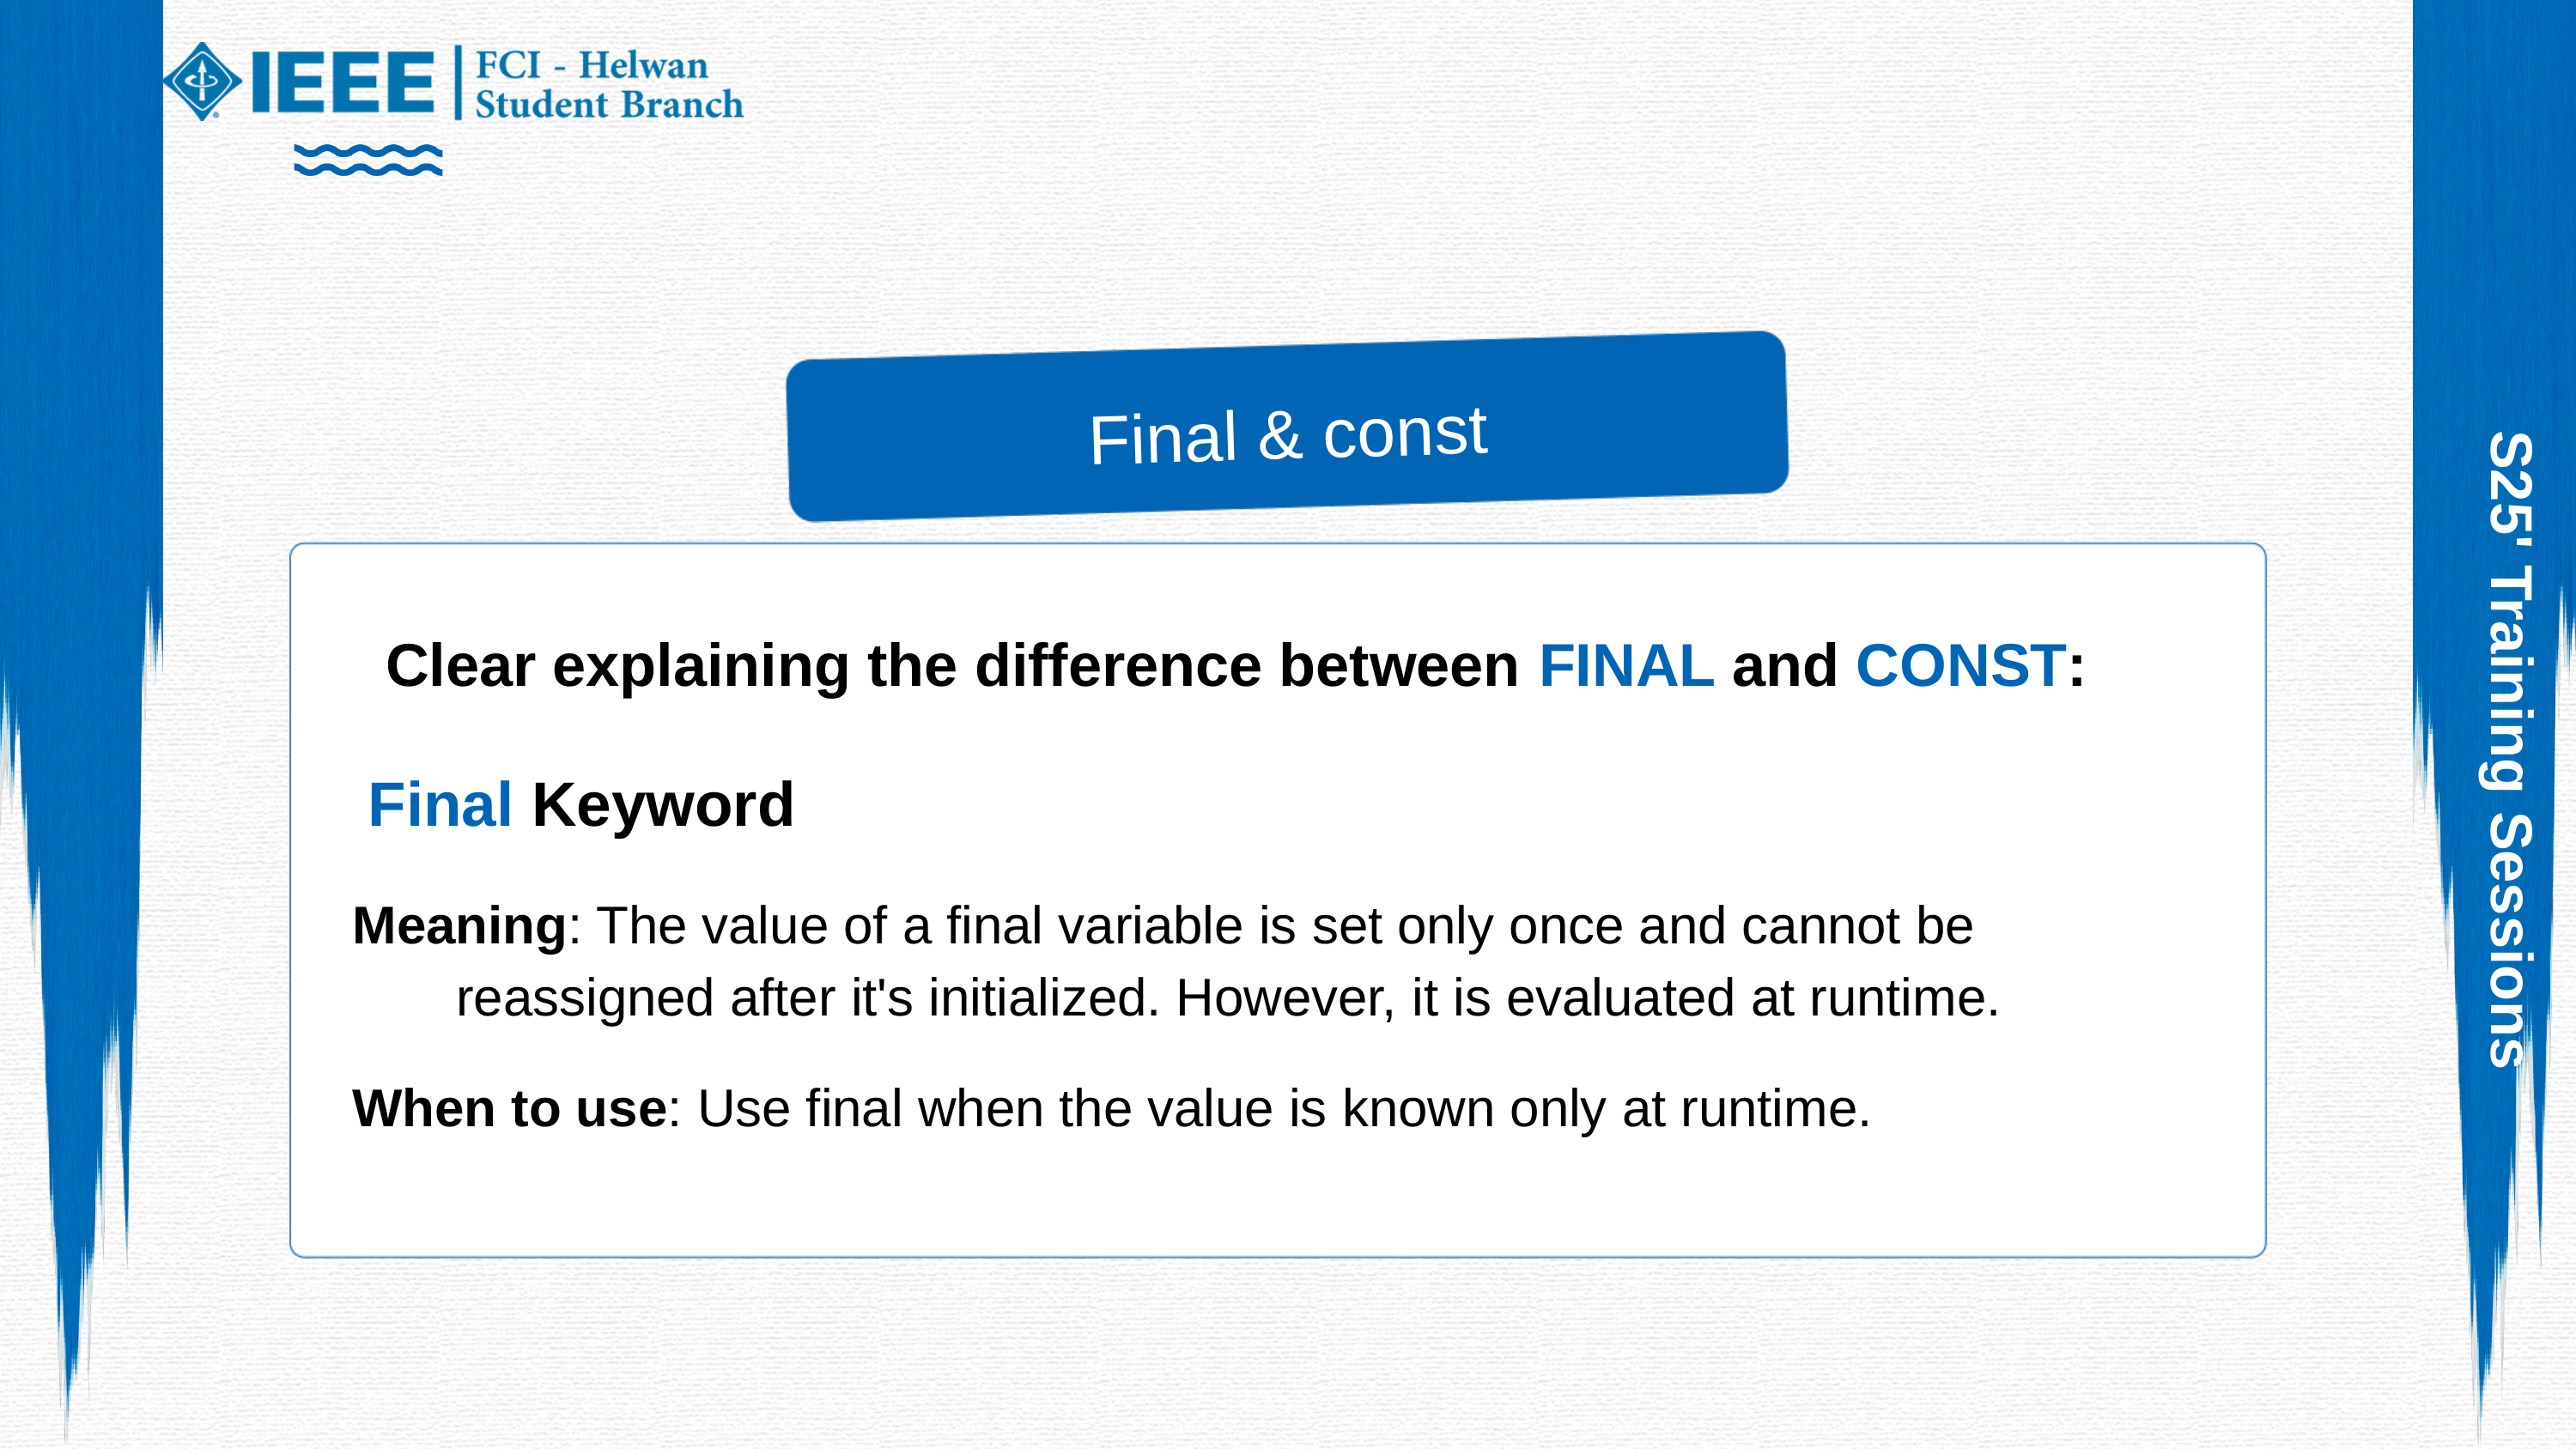

Final & const

Clear explaining the difference between FINAL and CONST:

S25' Training Sessions
Final Keyword
Meaning: The value of a final variable is set only once and cannot be
       reassigned after it's initialized. However, it is evaluated at runtime.

When to use: Use final when the value is known only at runtime.